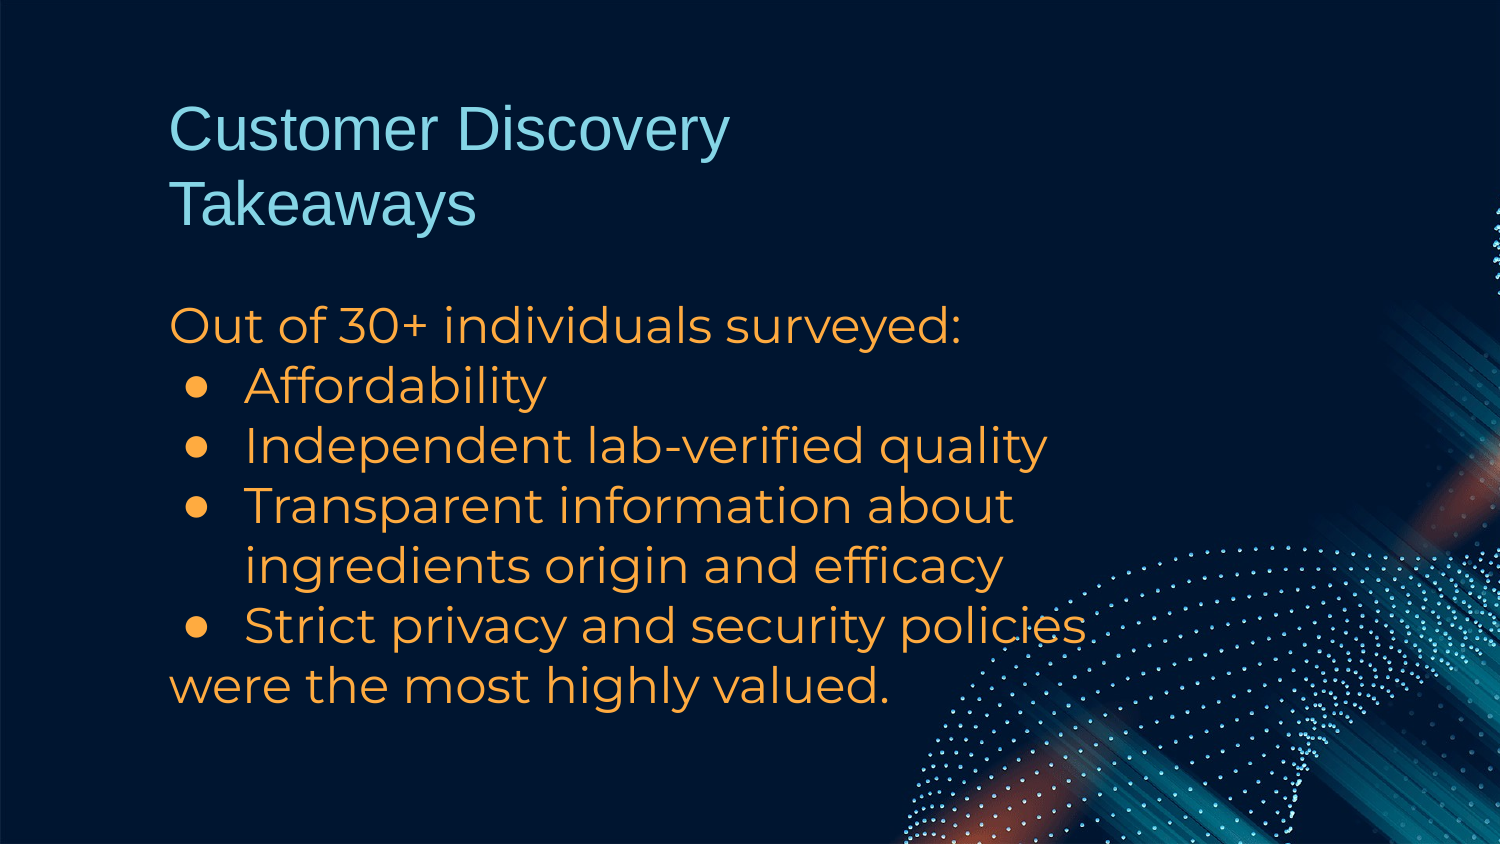

# Customer Discovery Takeaways
Out of 30+ individuals surveyed:
Affordability
Independent lab-verified quality
Transparent information about ingredients origin and efficacy
Strict privacy and security policies
were the most highly valued.